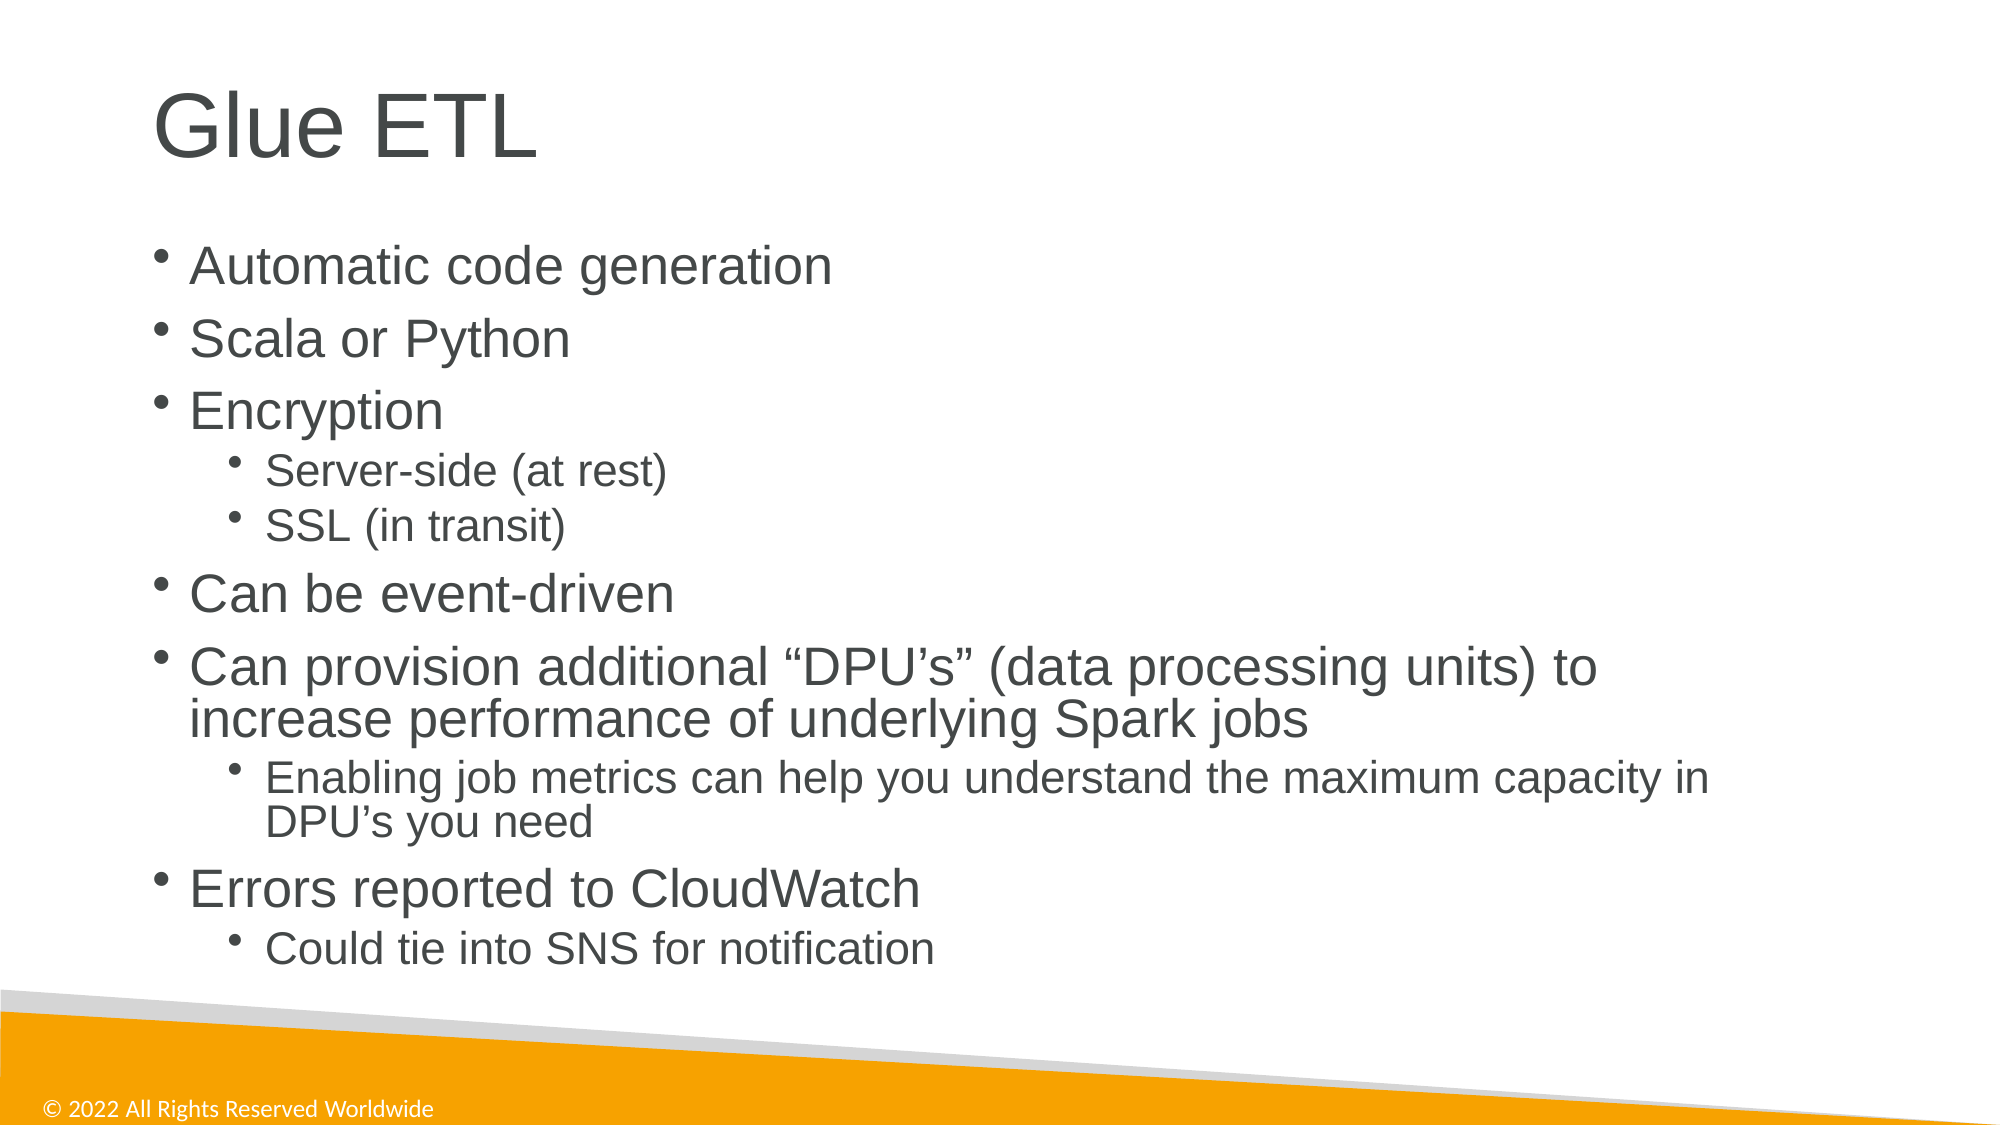

# Glue ETL
Automatic code generation
Scala or Python
Encryption
Server-side (at rest)
SSL (in transit)
Can be event-driven
Can provision additional “DPU’s” (data processing units) to increase performance of underlying Spark jobs
Enabling job metrics can help you understand the maximum capacity in DPU’s you need
Errors reported to CloudWatch
Could tie into SNS for notification
© 2022 All Rights Reserved Worldwide